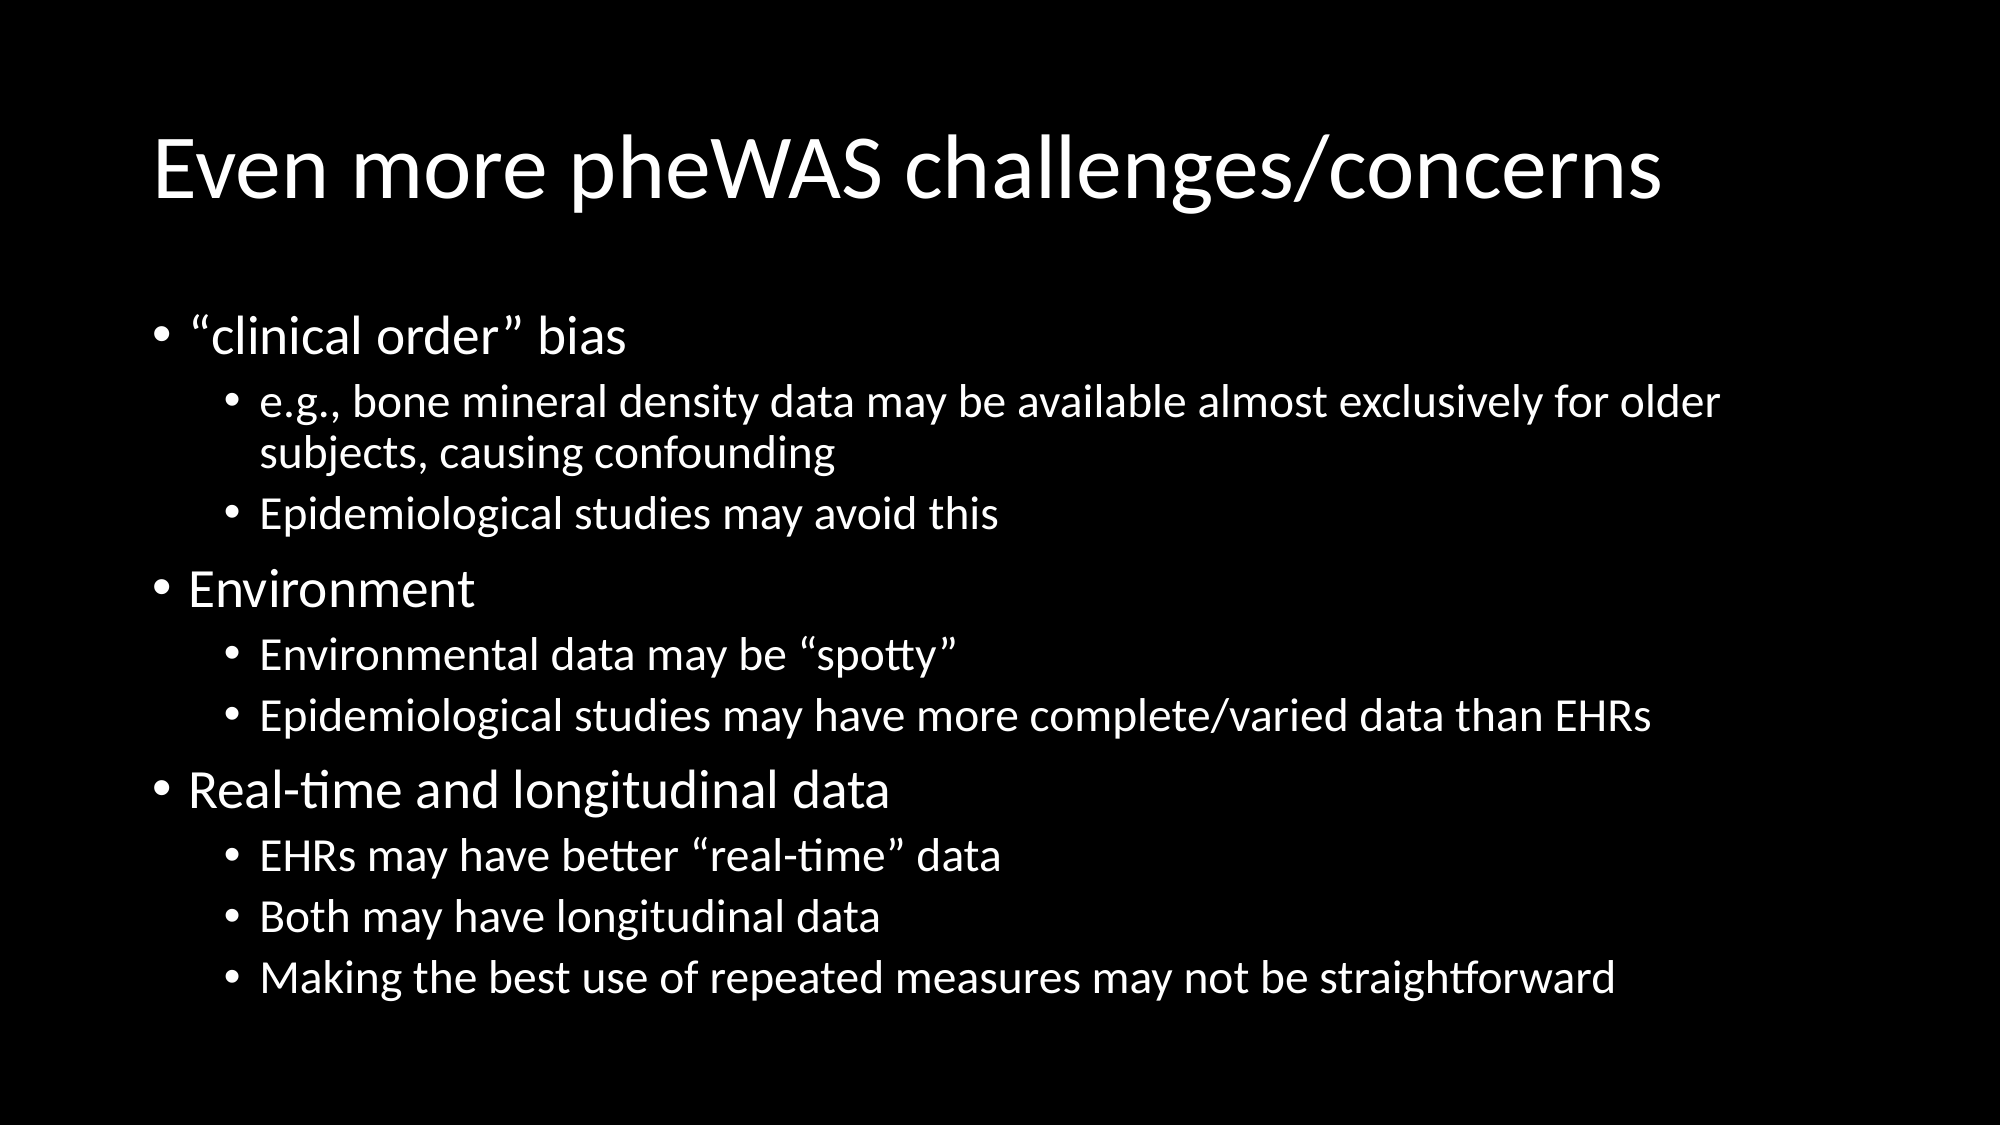

# Even more pheWAS challenges/concerns
“clinical order” bias
e.g., bone mineral density data may be available almost exclusively for older subjects, causing confounding
Epidemiological studies may avoid this
Environment
Environmental data may be “spotty”
Epidemiological studies may have more complete/varied data than EHRs
Real-time and longitudinal data
EHRs may have better “real-time” data
Both may have longitudinal data
Making the best use of repeated measures may not be straightforward